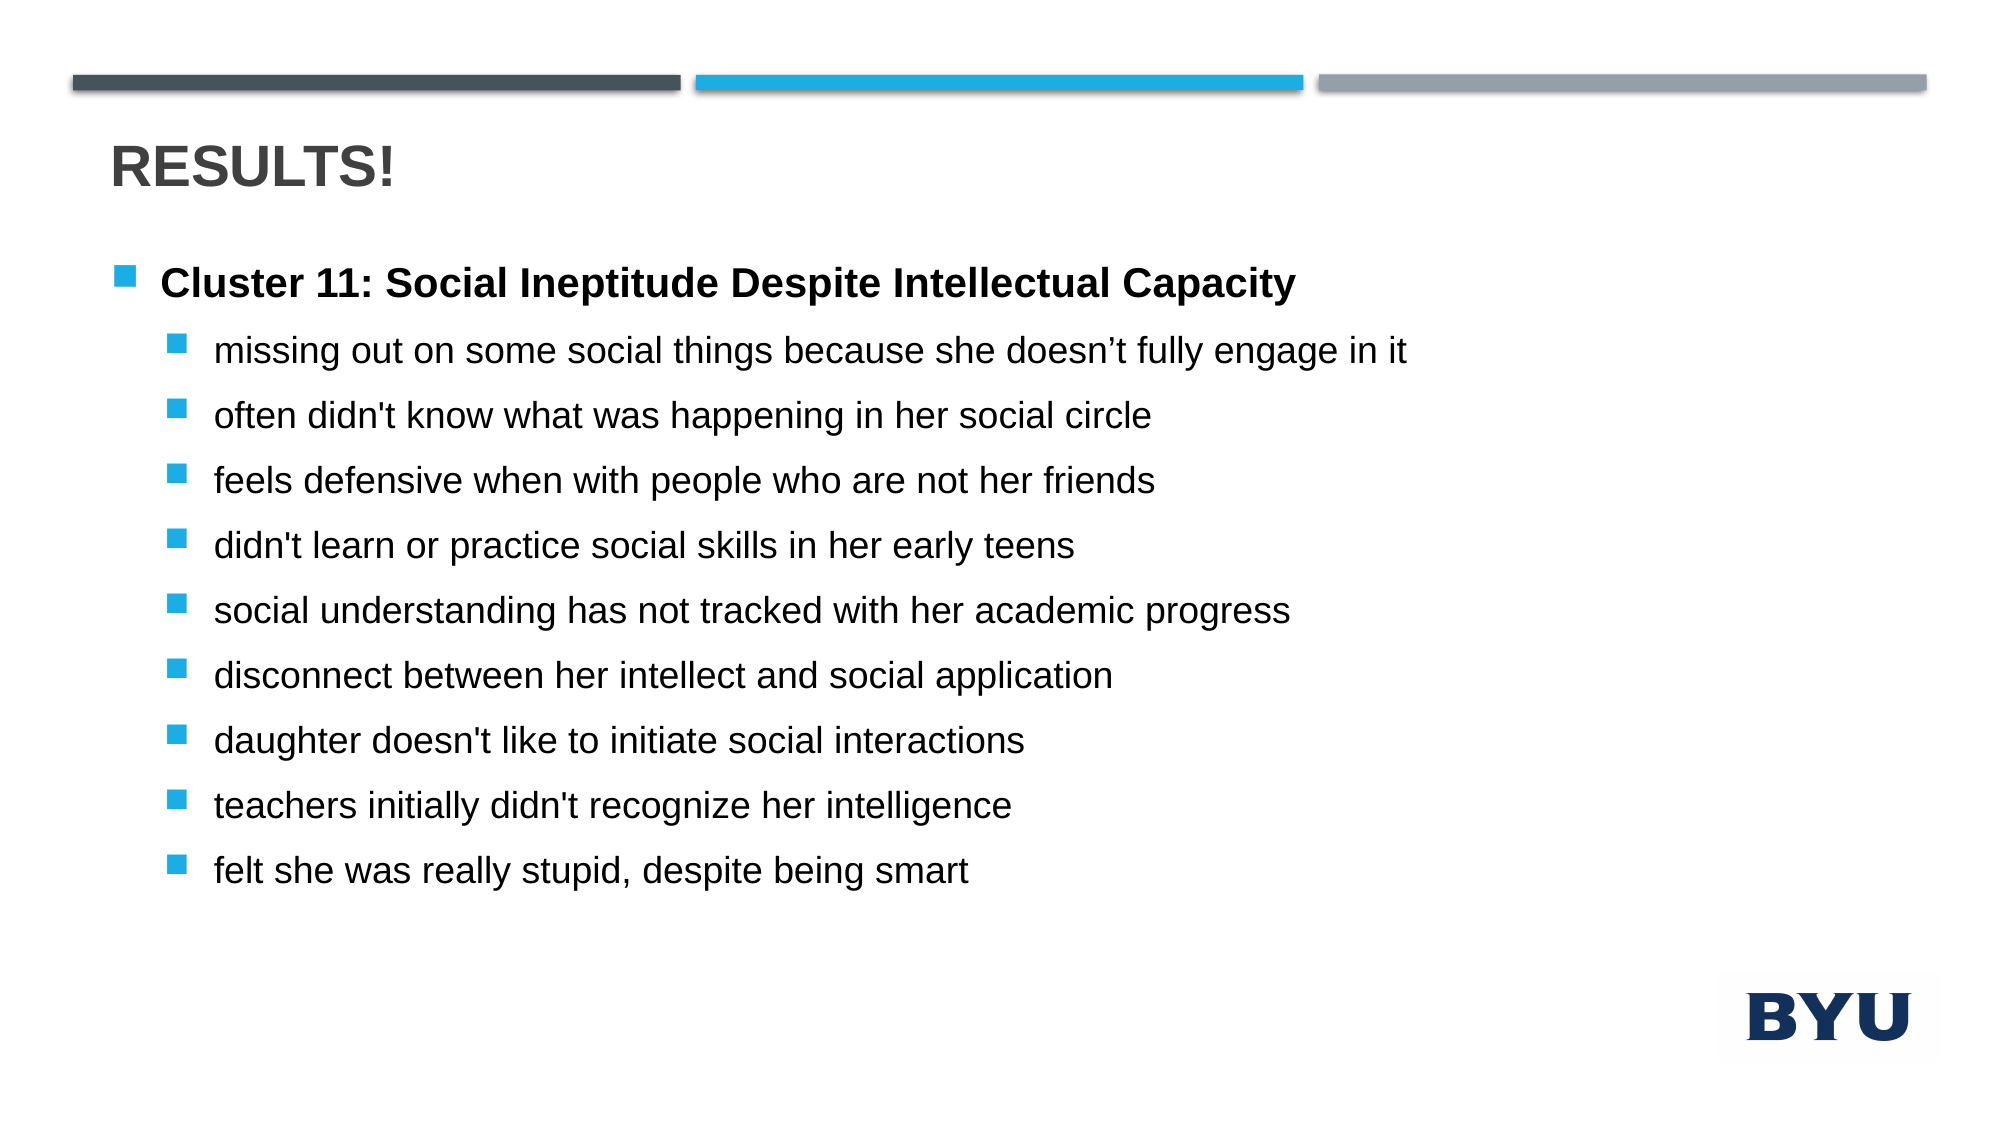

# Results!
Cluster 11: Social Ineptitude Despite Intellectual Capacity
missing out on some social things because she doesn’t fully engage in it
often didn't know what was happening in her social circle
feels defensive when with people who are not her friends
didn't learn or practice social skills in her early teens
social understanding has not tracked with her academic progress
disconnect between her intellect and social application
daughter doesn't like to initiate social interactions
teachers initially didn't recognize her intelligence
felt she was really stupid, despite being smart